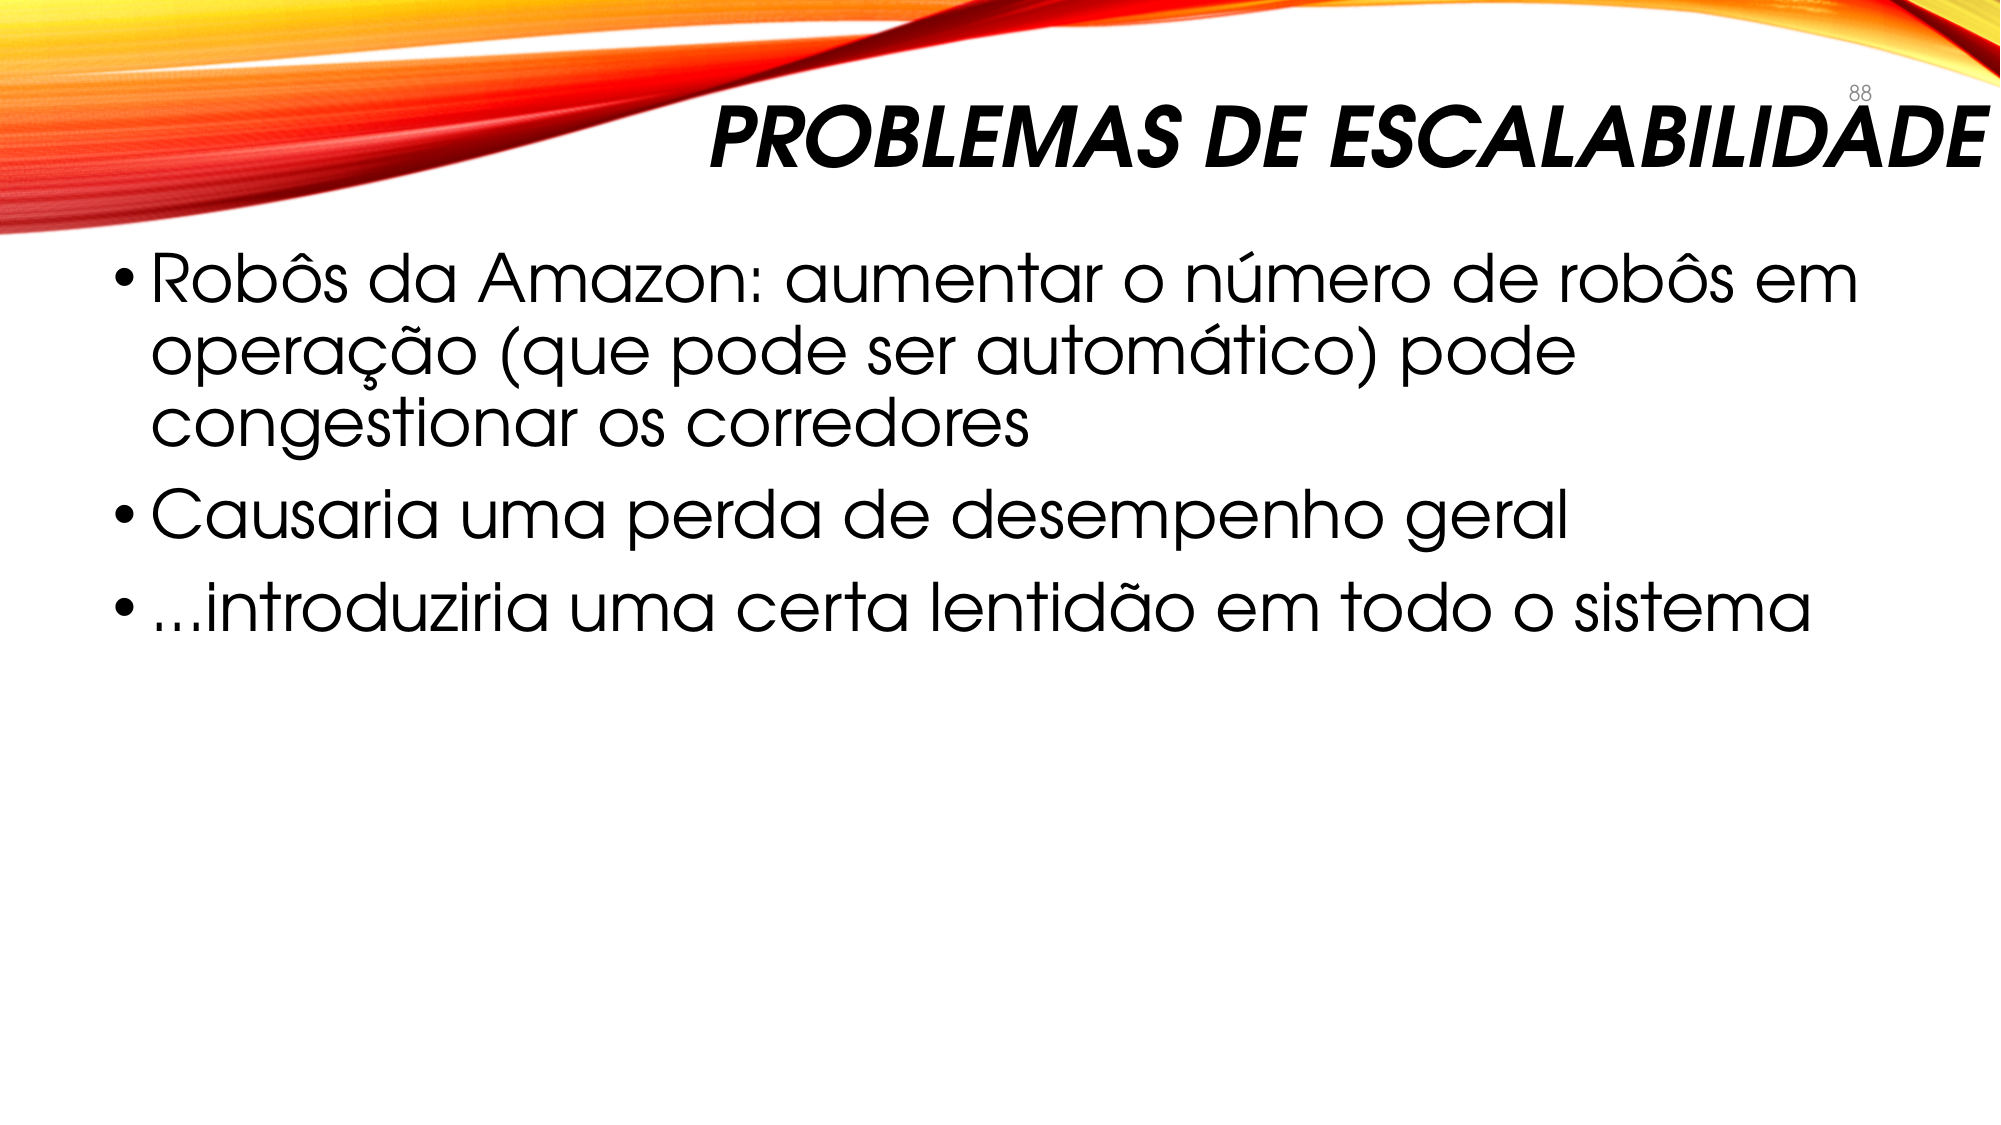

# Problemas de ESCALABILIDADE
88
Robôs da Amazon: aumentar o número de robôs em operação (que pode ser automático) pode congestionar os corredores
Causaria uma perda de desempenho geral
...introduziria uma certa lentidão em todo o sistema